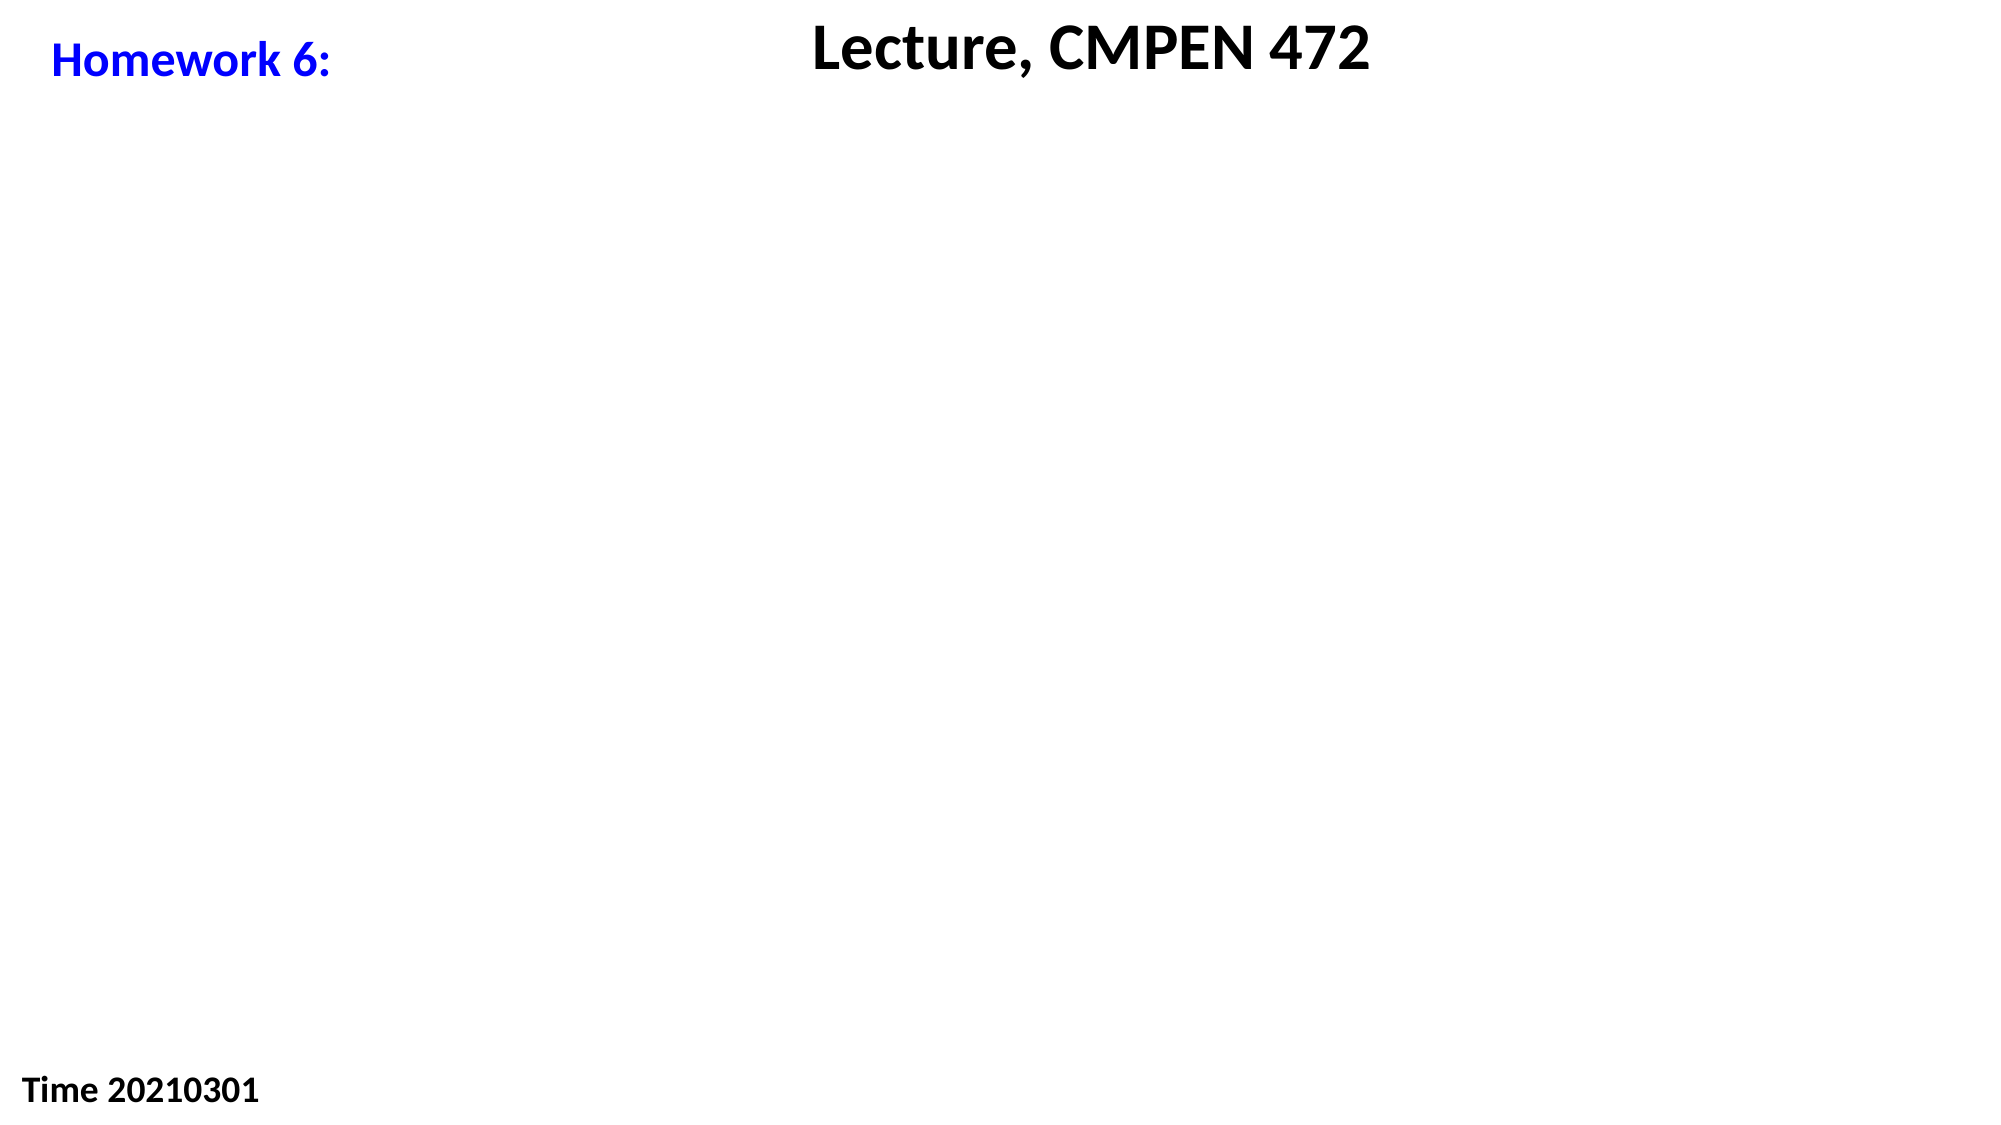

Lecture, CMPEN 472
Homework 6:

Time 20210301